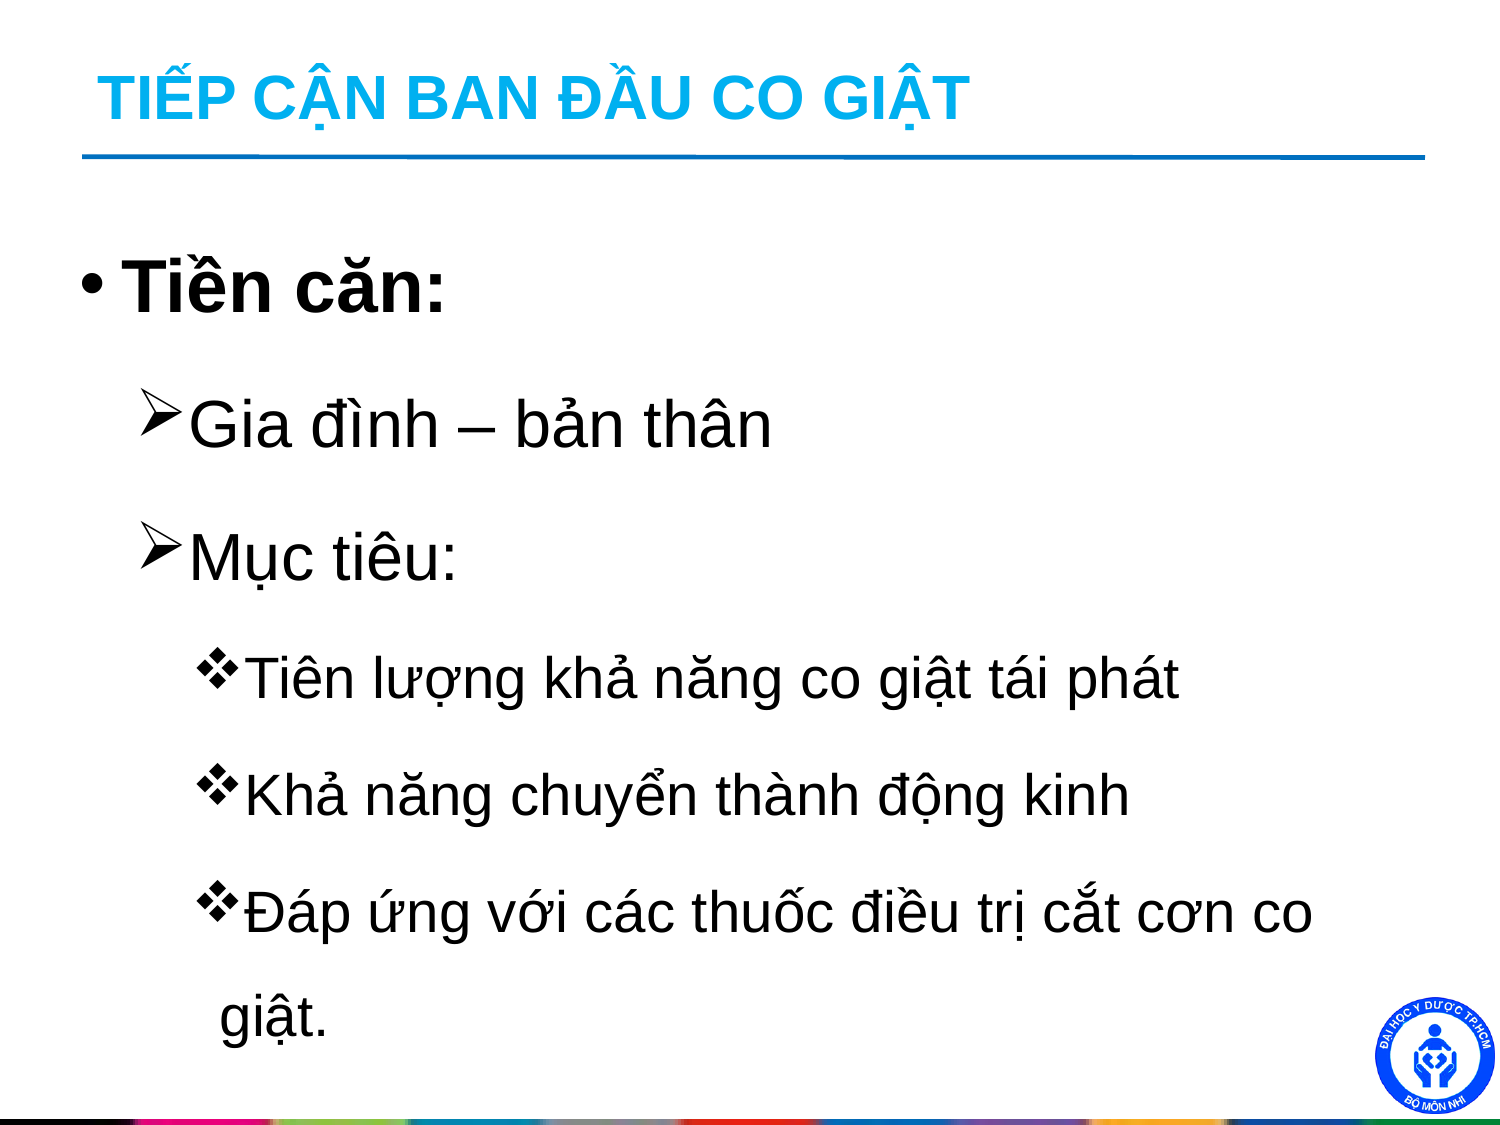

# TIẾP CẬN BAN ĐẦU CO GIẬT
Tiền căn:
Gia đình – bản thân
Mục tiêu:
Tiên lượng khả năng co giật tái phát
Khả năng chuyển thành động kinh
Đáp ứng với các thuốc điều trị cắt cơn co giật.